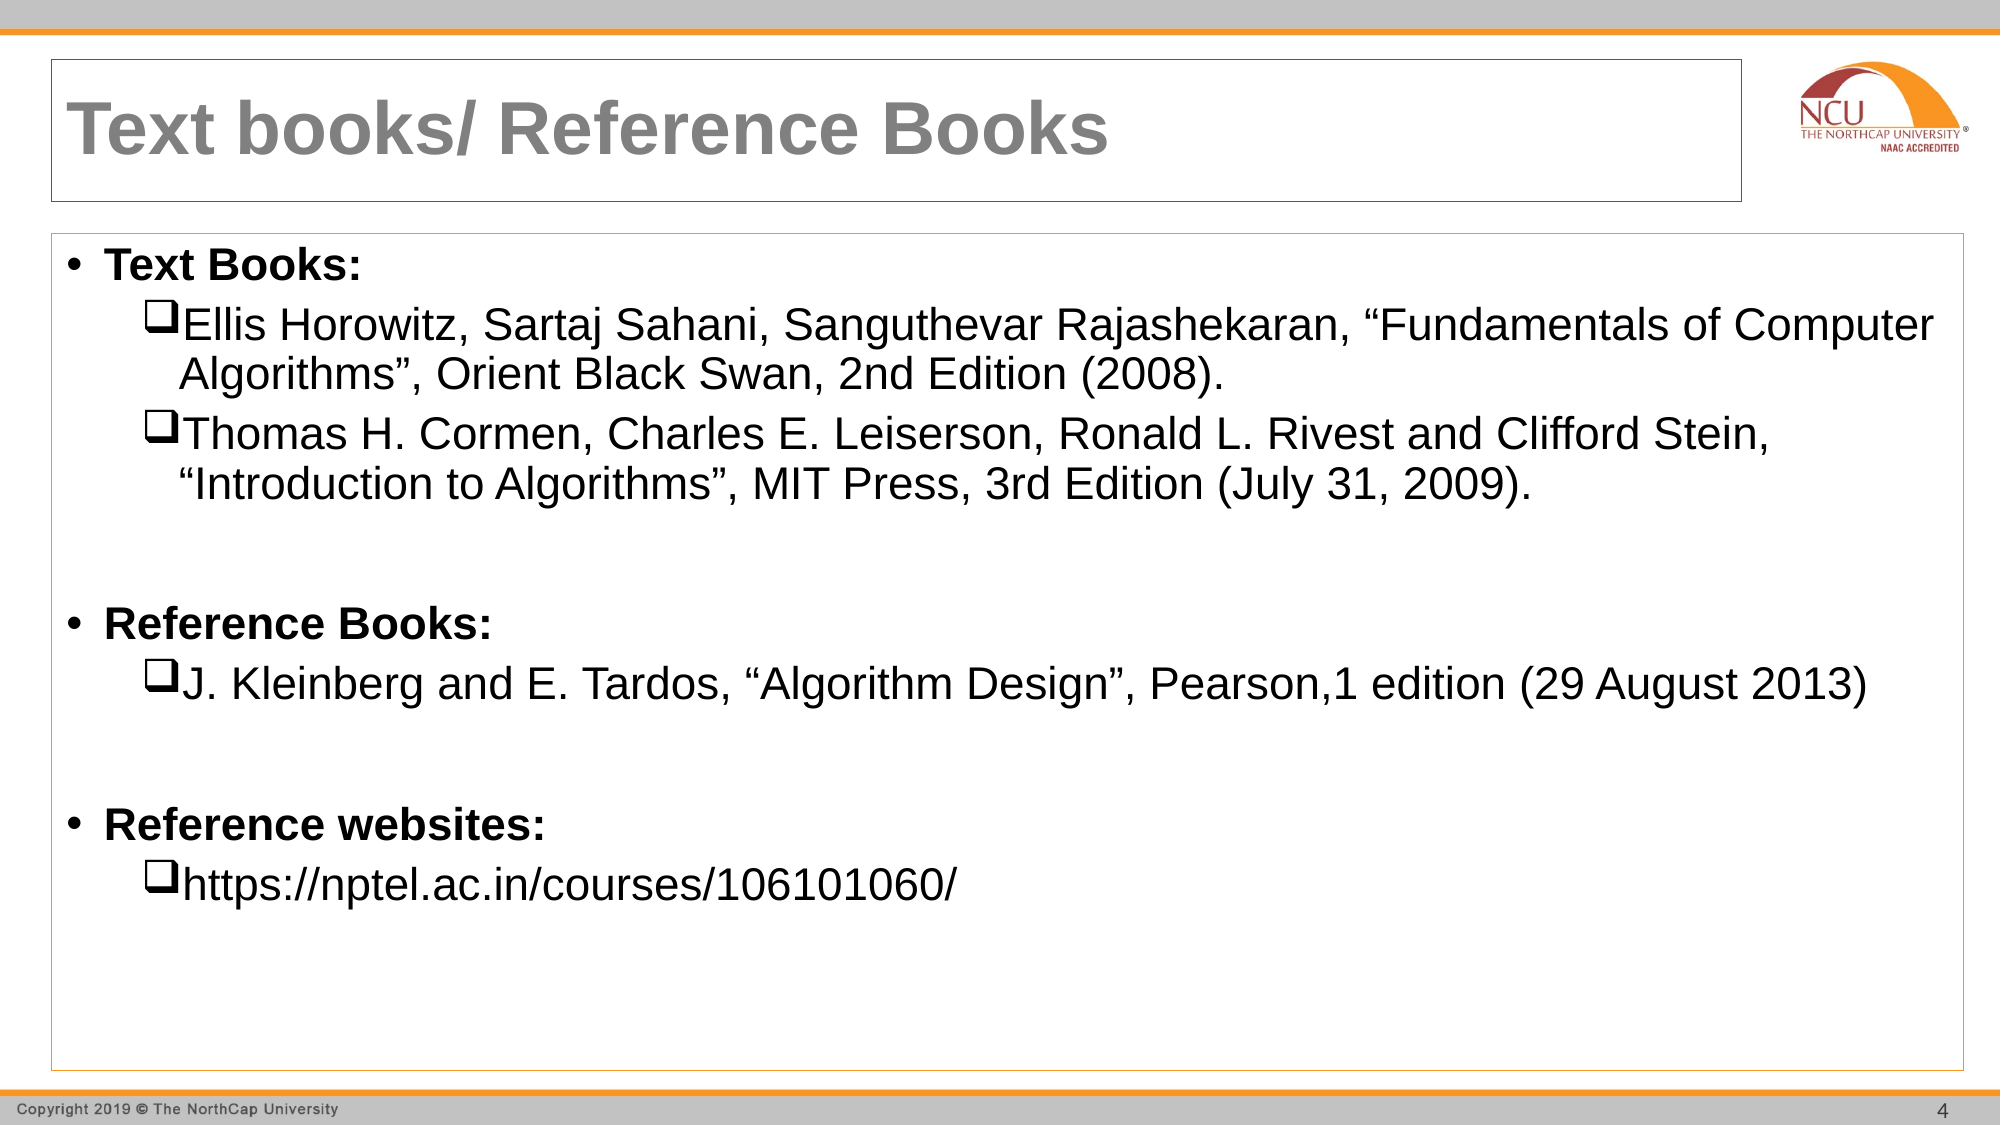

# Text books/ Reference Books
Text Books:
Ellis Horowitz, Sartaj Sahani, Sanguthevar Rajashekaran, “Fundamentals of Computer Algorithms”, Orient Black Swan, 2nd Edition (2008).
Thomas H. Cormen, Charles E. Leiserson, Ronald L. Rivest and Clifford Stein, “Introduction to Algorithms”, MIT Press, 3rd Edition (July 31, 2009).

Reference Books:
J. Kleinberg and E. Tardos, “Algorithm Design”, Pearson,1 edition (29 August 2013)

Reference websites:
https://nptel.ac.in/courses/106101060/

4